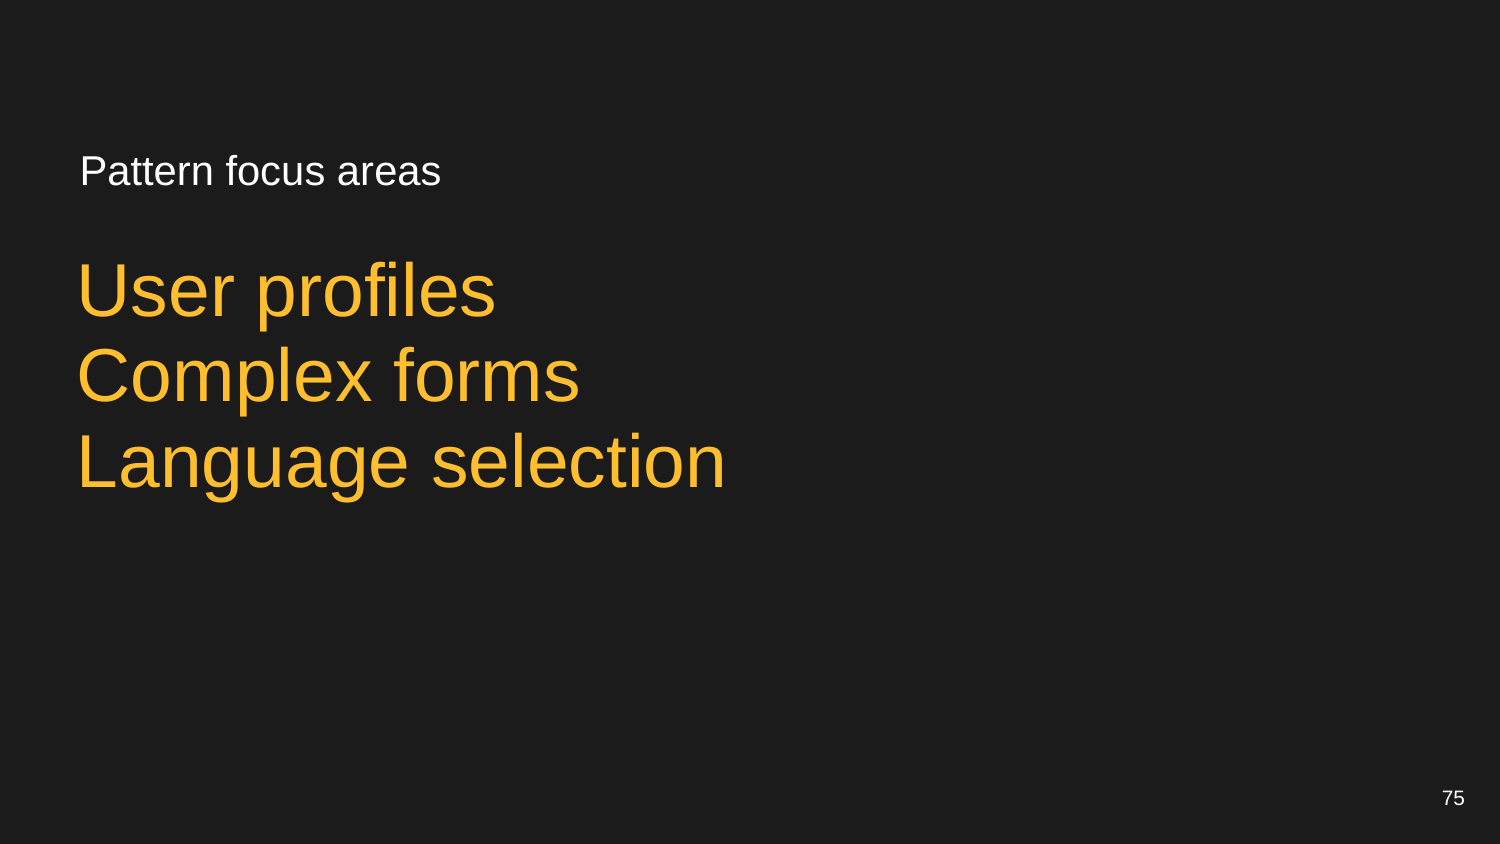

# Pattern focus areas
User profiles
Complex forms
Language selection
75